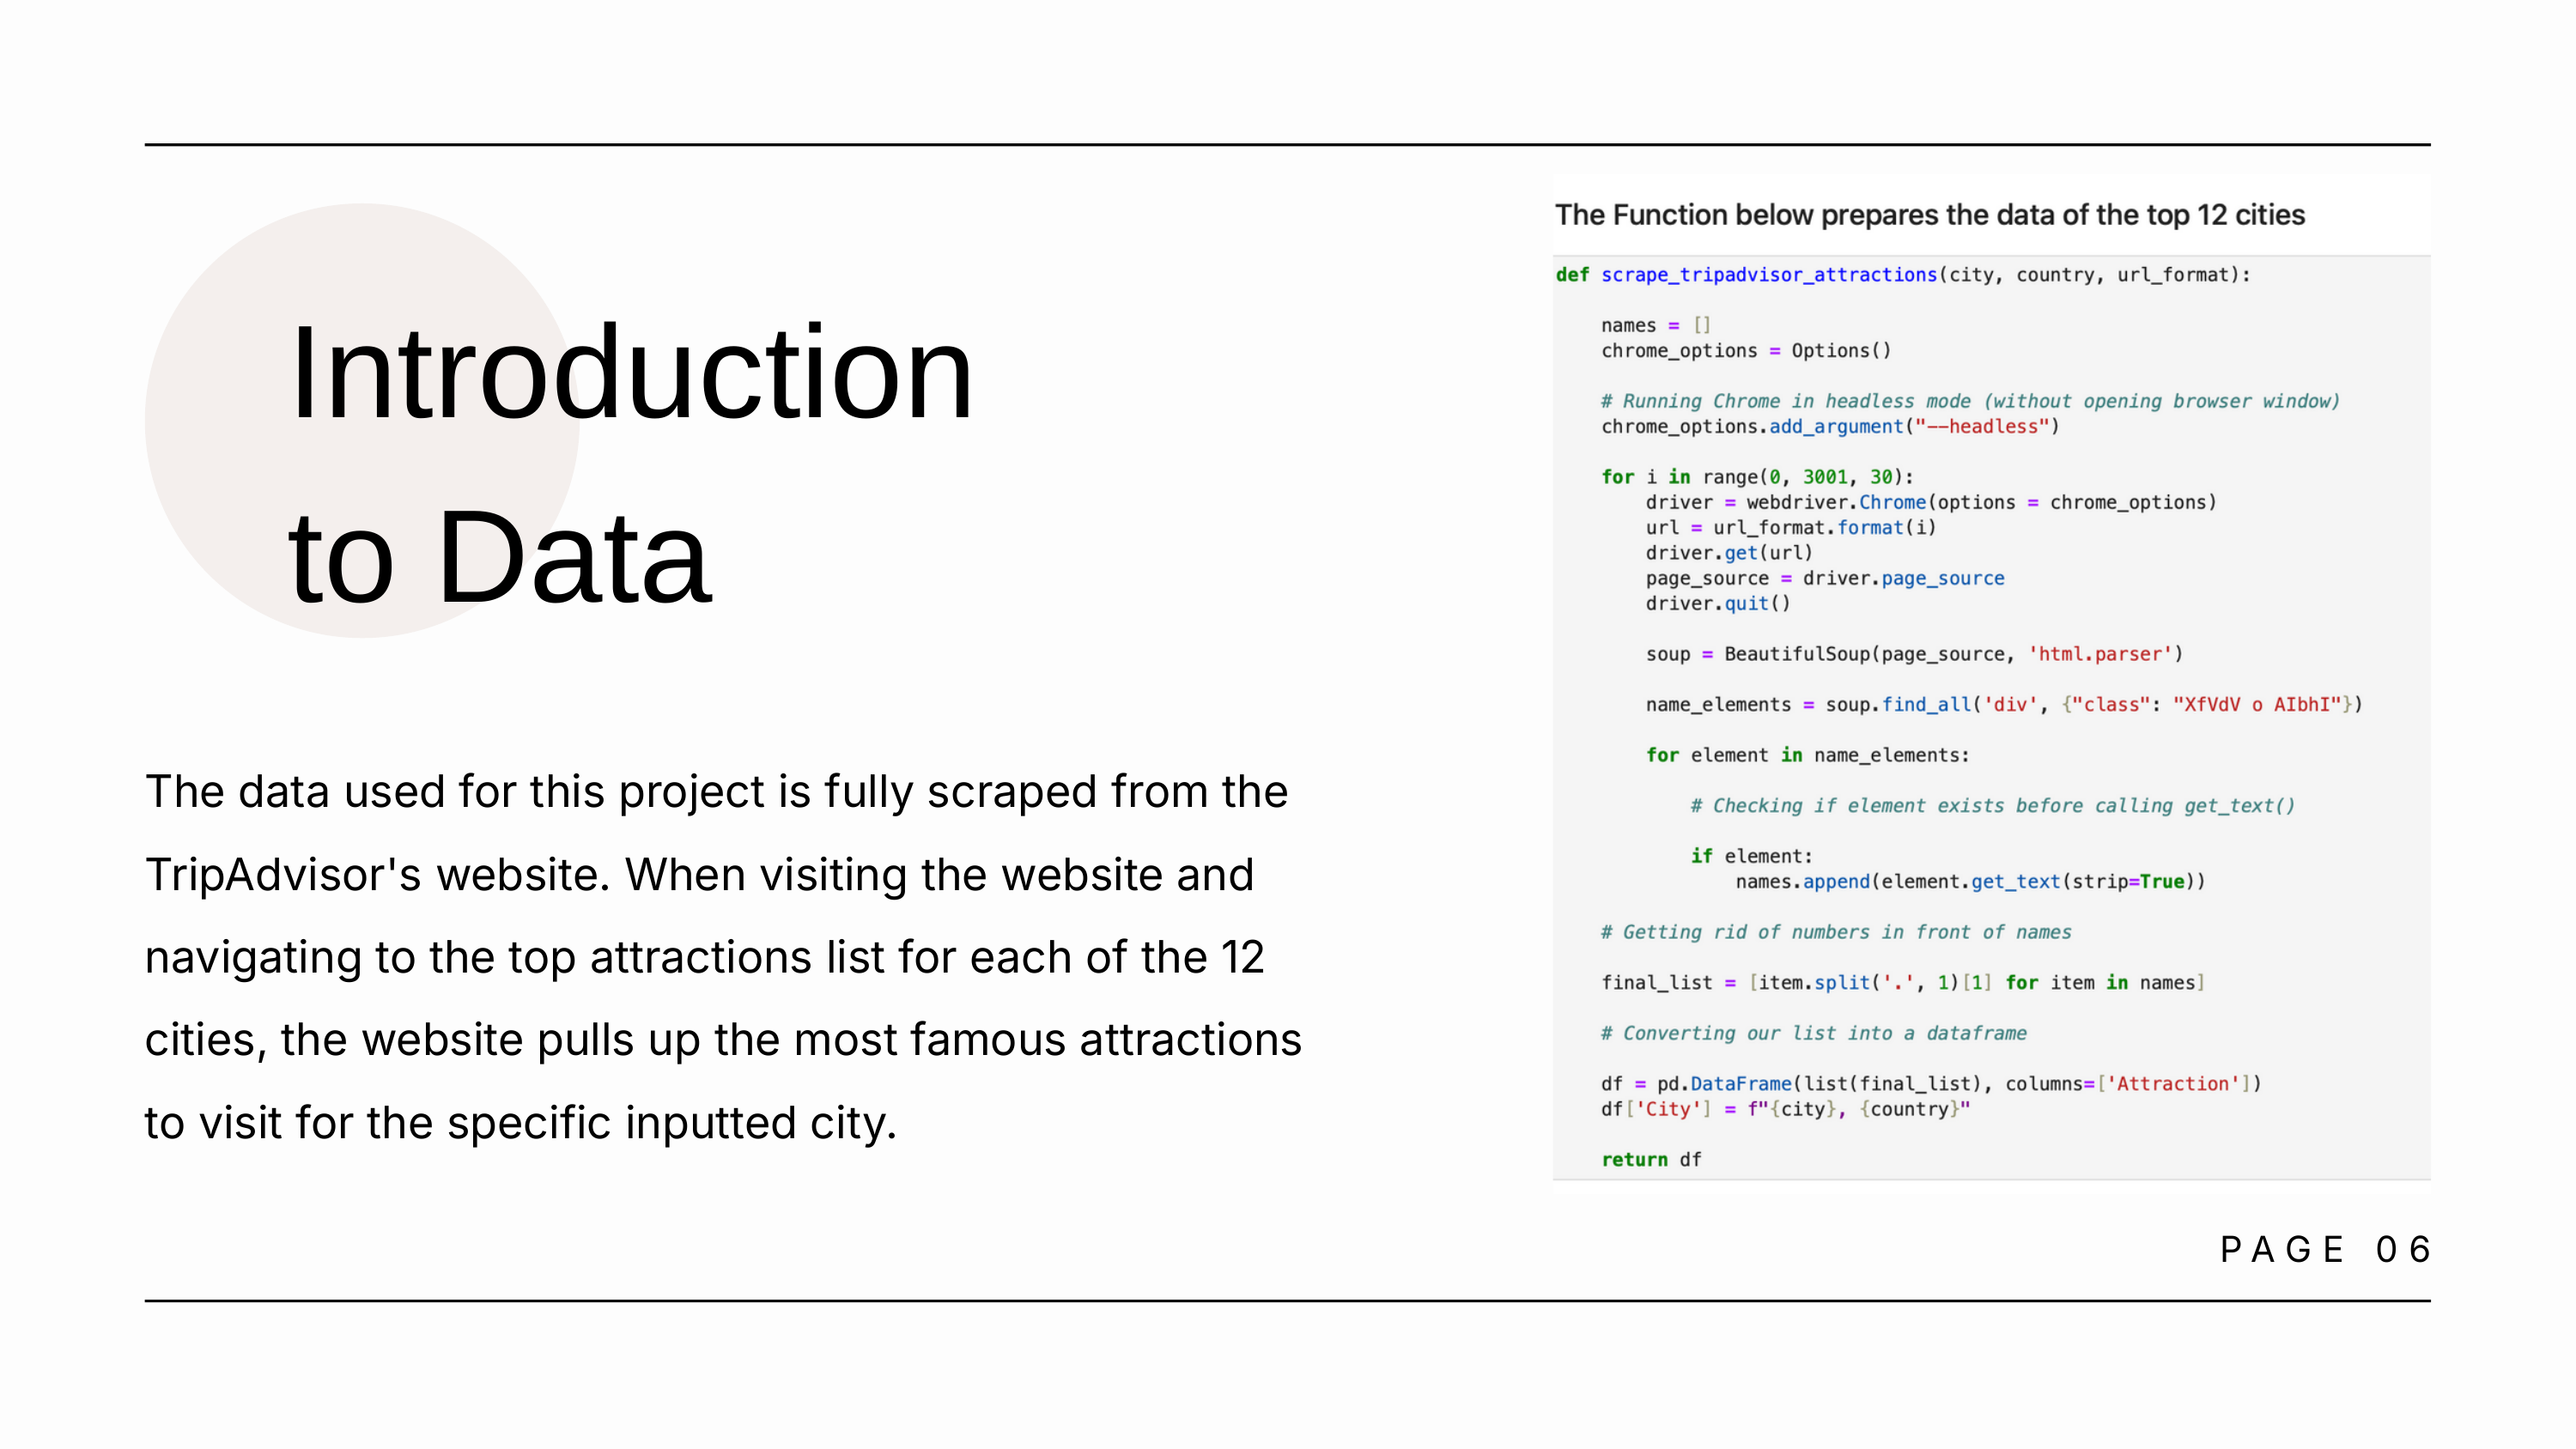

Introduction
to Data
The data used for this project is fully scraped from the TripAdvisor's website. When visiting the website and navigating to the top attractions list for each of the 12 cities, the website pulls up the most famous attractions to visit for the specific inputted city.
PAGE 06